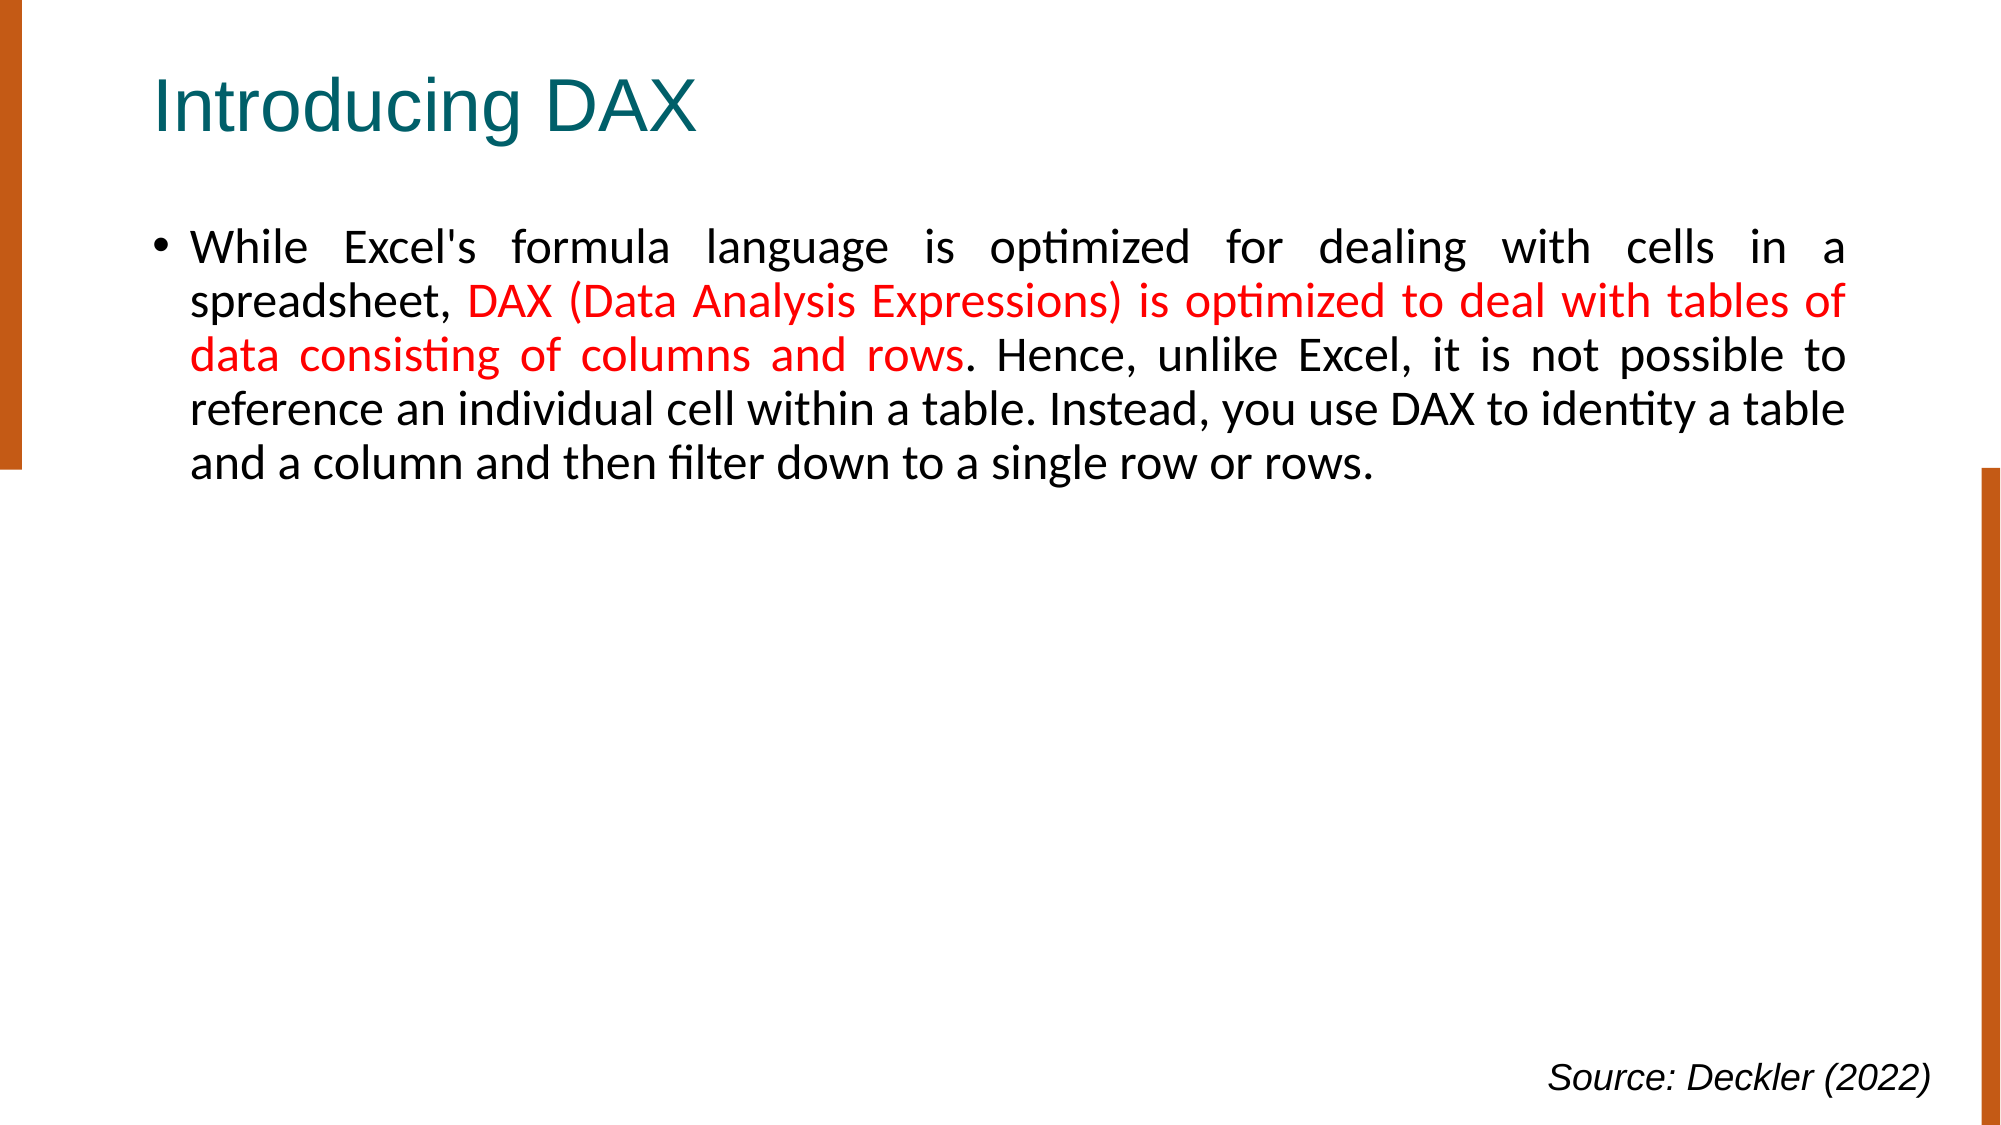

# Introducing DAX
While Excel's formula language is optimized for dealing with cells in a spreadsheet, DAX (Data Analysis Expressions) is optimized to deal with tables of data consisting of columns and rows. Hence, unlike Excel, it is not possible to reference an individual cell within a table. Instead, you use DAX to identity a table and a column and then filter down to a single row or rows.
Source: Deckler (2022)